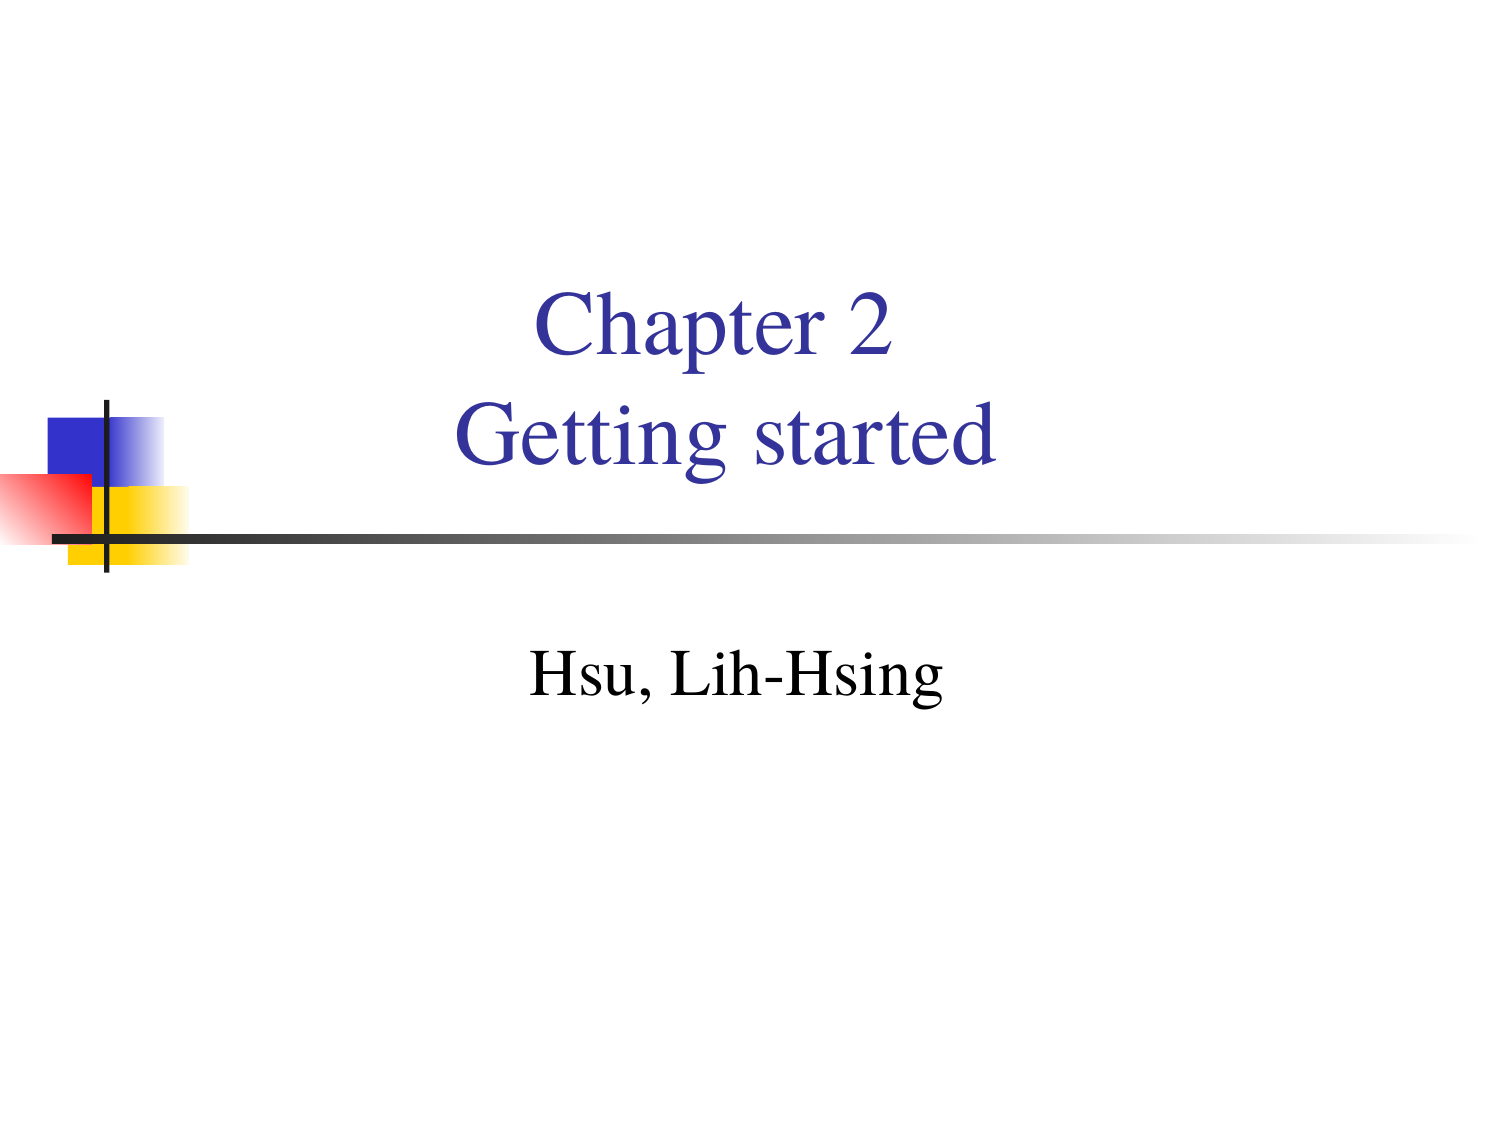

# Chapter 2 Getting started
Hsu, Lih-Hsing